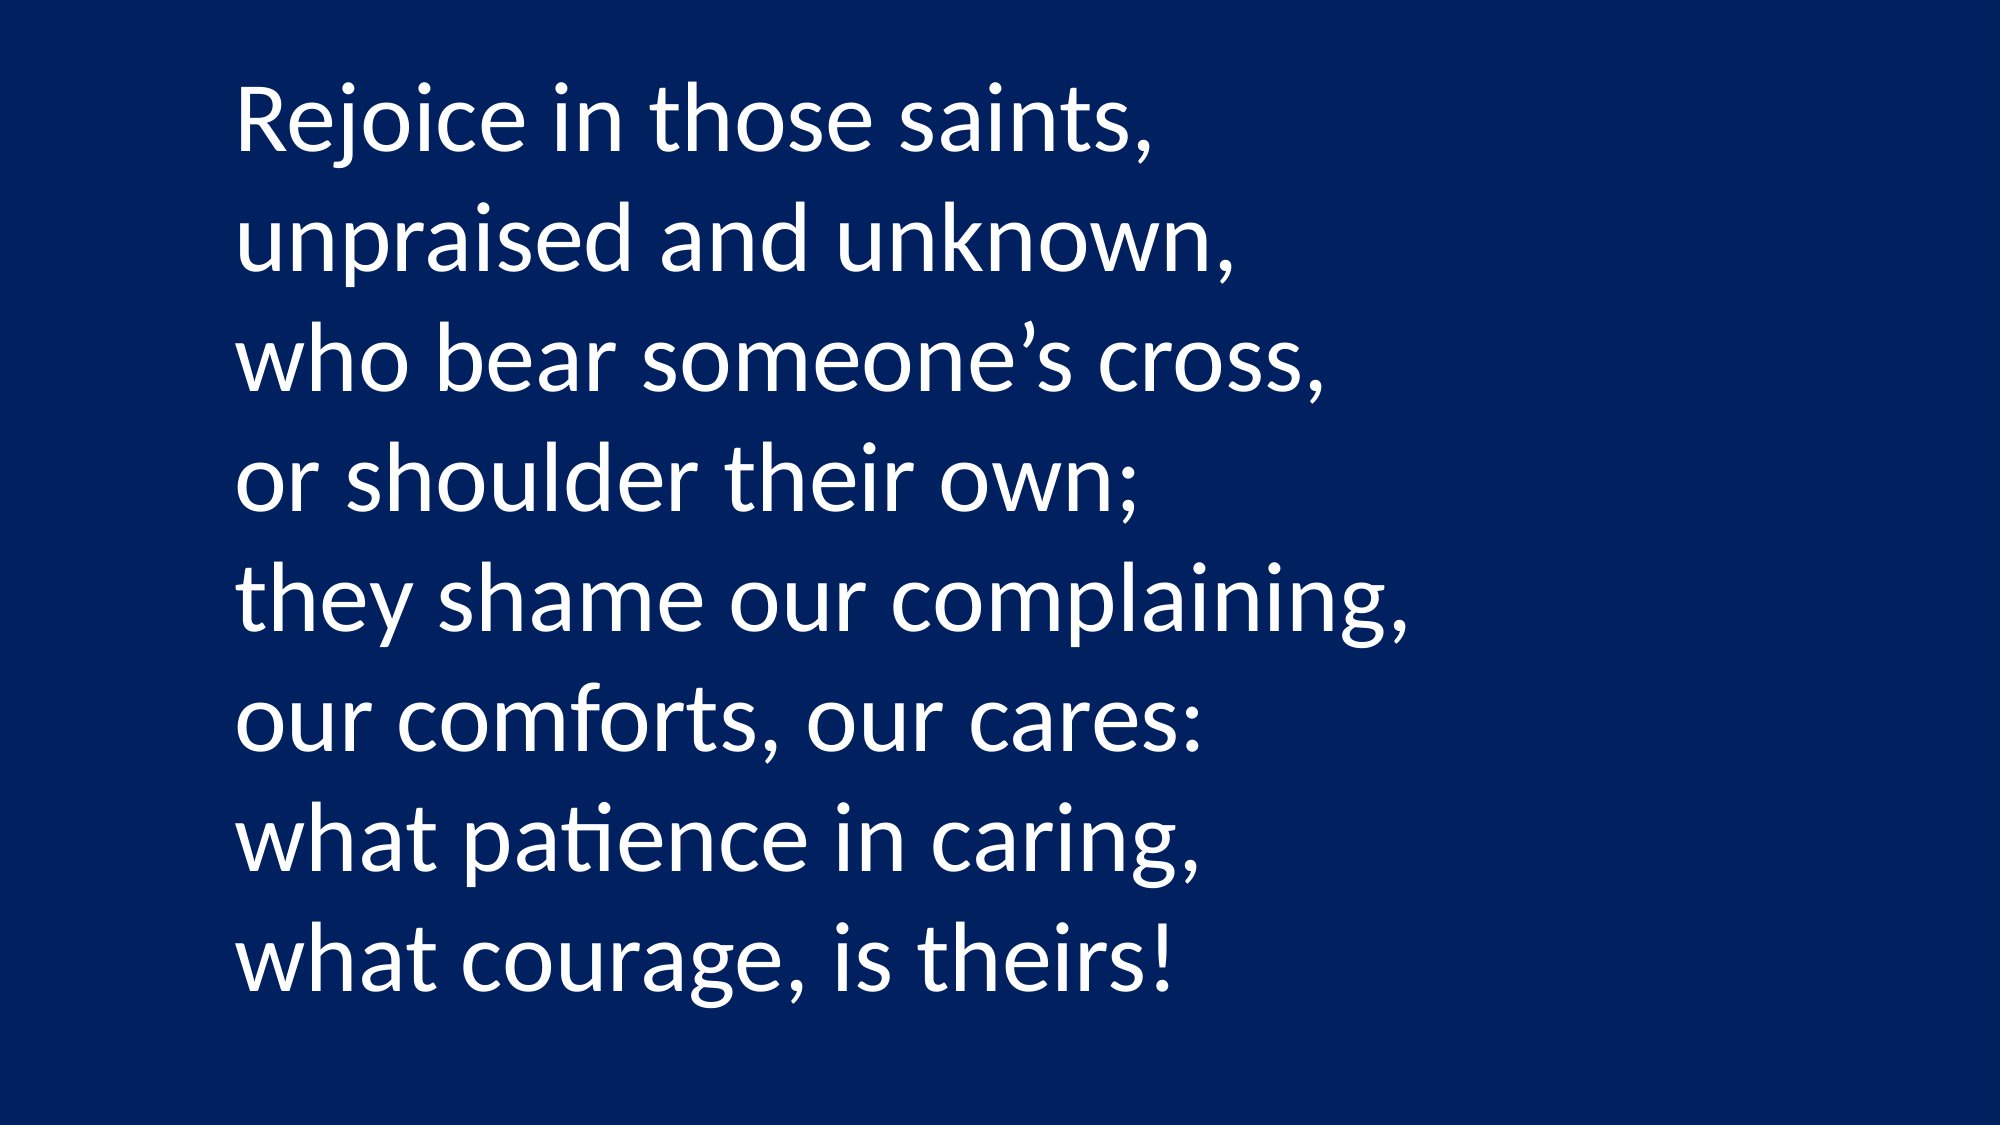

Rejoice in those saints,
unpraised and unknown,
who bear someone’s cross,
or shoulder their own;
they shame our complaining,
our comforts, our cares:
what patience in caring,
what courage, is theirs!
	We stand to sing